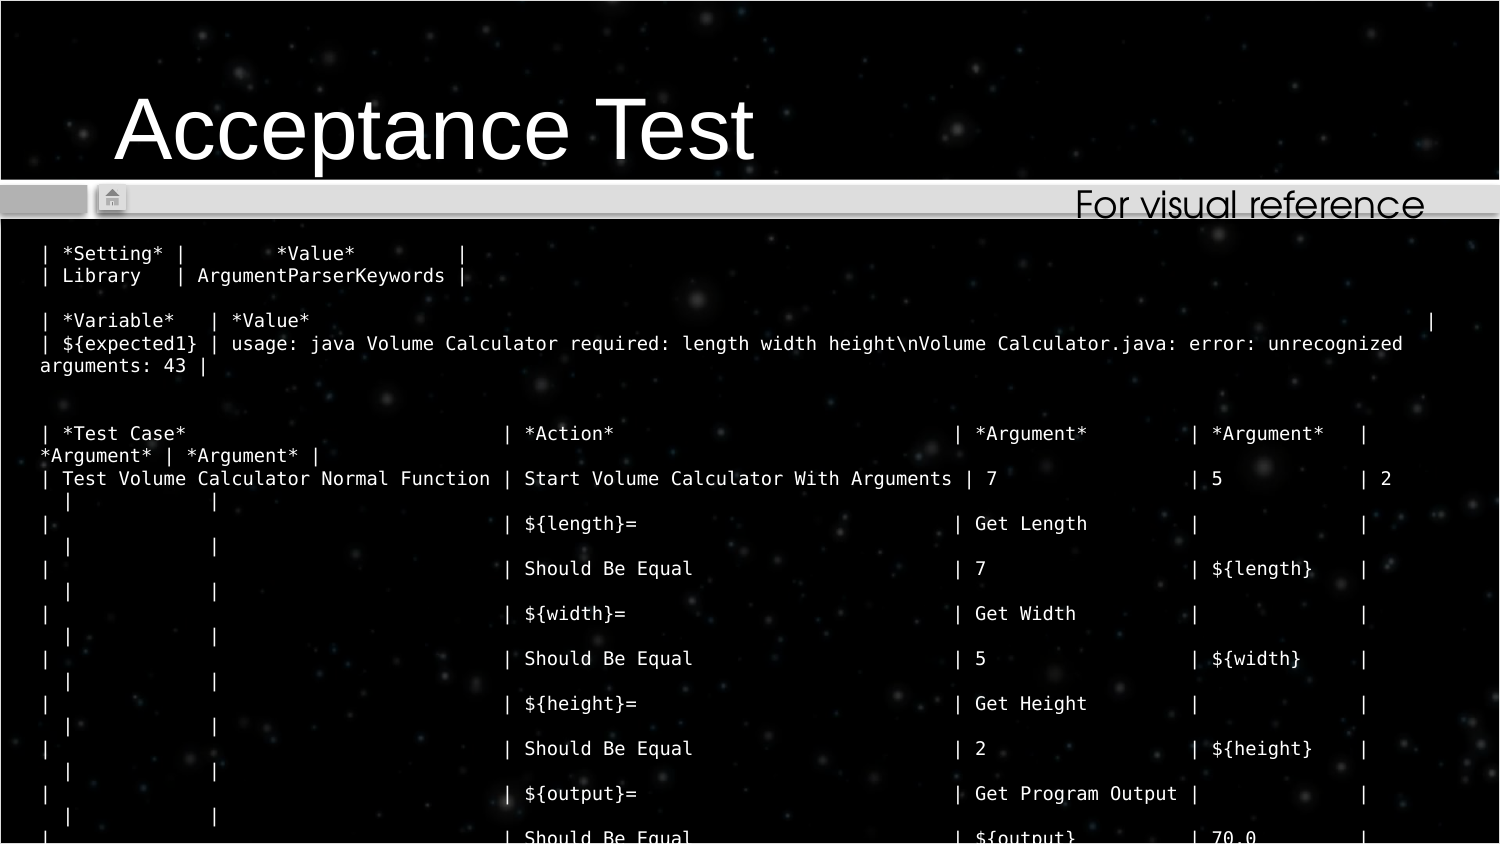

# Acceptance Test
For visual reference

| *Setting* |        *Value*         |
| Library   | ArgumentParserKeywords |

| *Variable*   | *Value*                                                                                                   |
| ${expected1} | usage: java Volume Calculator required: length width height\nVolume Calculator.java: error: unrecognized arguments: 43 |

| *Test Case*                            | *Action*                              | *Argument*         | *Argument*   | *Argument* | *Argument* |
| Test Volume Calculator Normal Function | Start Volume Calculator With Arguments | 7                 | 5            | 2          |            |
|                                        | ${length}=                            | Get Length         |              |            |            |
|                                        | Should Be Equal                       | 7                  | ${length}    |            |            |
|                                        | ${width}=                             | Get Width          |              |            |            |
|                                        | Should Be Equal                       | 5                  | ${width}     |            |            |
|                                        | ${height}=                            | Get Height         |              |            |            |
|                                        | Should Be Equal                       | 2                  | ${height}    |            |            |
|                                        | ${output}=                            | Get Program Output |              |            |            |
|                                        | Should Be Equal                       | ${output}          | 70.0         |            |            |
| Test Unrecognized Argument             | Start Volume Calculator With Arguments | 7                 | 5            | 2          | 43         |
|                                        | ${output}=                            | Get Program Output |              |            |            |
|                                        | Should Be Equal                       | ${output}          | ${expected1} |            |            |
| Test Absurd Program Normal Function    | Start Absurd Program With Arguments   | dog                | 2            | true       | 3.5        |
|                                        | ${pet}=                               | Get Pet            |              |            |            |
|                                        | Should Be Equal                       | dog                | ${pet}       |            |            |
|                                        | ${number}=                            | Get Number         |              |            |            |
|                                        | Should Be Equal                       | 2                  | ${number}    |            |            |
|                                        | ${rainy}=                             | Get Rainy          |              |            |            |
|                                        | Should Be Equal                       | true               | ${rainy}     |            |            |
|                                        | ${bathrooms}=                         | Get Bathrooms      |              |            |            |
|                                        | Should Be Equal                       | 3.5                | ${bathrooms} |            |            |

| *Variable*   | *Value*                                                                                                   |
| ${expected2} | usage: java Volume Calculator required: length width height\nCalculate the volume of a box.\npositional arguments:\n[length] (float) the length of the box (float)\n[width] (float) the width of the box (float)\n[height] (float) the height of the box (float)\nnamed arguments:\n[--help] [-h] (boolean) usage information (optional) |

| *Test Case*        | *Action*                     | *Argument*         | *Argument*  |
| Test Usage Message | Start Program With Arguments | -h                 |             |
|                    | ${output}=                   | Get Program Output |             |
|                    | Should Be Equal              | ${expected2}       | ${output}   |

| *Variable*  | *Value*                                                                                                                       |
| ${expected3} | usage: java Volume Calculator required: length width height\nVolume Calculator.java: error: argument width: invalid float value: something |

| *Test Case*                     | *Action*                     | *Argument*         | *Argument*  | *Argument*  |
| Test Incorrect Datatype Message | Start Program With Arguments | 7                  | something   | 2           |
|                                 | ${output}=                   | Get Program Output |             |             |
|                                 | Should Be Equal              | ${output}          | ${expected3} |            |

| *Test Case*                  | *Action*                              | *Argument*         | *Argument*   | *Argument* | *Argument* | *Argument* | *Argument* | *Argument* |
| Test Named Argument Defaults | Start Volume Calculator With Arguments | 7                 | 3            | 2          |            |            |            |            |
|                              | ${length}=                            | Get Length         |              |            |            |            |            |            |
|                              | Should Be Equal                       | 7                  | ${length}    |            |            |            |            |            |
|                              | ${width}=                             | Get Width          |              |            |            |            |            |            |
|                              | Should Be Equal                       | 3                  | ${width}     |            |            |            |            |            |
|                              | ${height}=                            | Get Height         |              |            |            |            |            |            |
|                              | Should Be Equal                       | 2                  | ${height}    |            |            |            |            |            |
|                              | ${type}=                              | Get Type           |              |            |            |            |            |            |
|                              | Should Be Equal                       | box                | ${type}      |            |            |            |            |            |
|                              | ${digits}=                            | Get Digits         |              |            |            |            |            |            |
|                              | Should Be Equal                       | 4                  | ${digits}    |            |            |            |            |            |
| Test Named Argument Single   | Start Volume Calculator With Arguments | 7                 | 3            | 2          | --type     | ellipsoid  |            |            |
|                              | ${length}=                            | Get Length         |              |            |            |            |            |            |
|                              | Should Be Equal                       | 7                  | ${length}    |            |            |            |            |            |
|                              | ${width}=                             | Get Width          |              |            |            |            |            |            |
|                              | Should Be Equal                       | 3                  | ${width}     |            |            |            |            |            |
|                              | ${height}=                            | Get Height         |              |            |            |            |            |            |
|                              | Should Be Equal                       | 2                  | ${height}    |            |            |            |            |            |
|                              | ${type}=                              | Get Type           |              |            |            |            |            |            |
|                              | Should Be Equal                       | ellipsoid          | ${type}      |            |            |            |            |            |
|                              | ${digits}=                            | Get Digits         |              |            |            |            |            |            |
|                              | Should Be Equal                       | 4                  | ${digits}    |            |            |            |            |            |
| Test Named Argument Multiple | Start Volume Calculator With Arguments | 7                 | 3            | 2          | --type     | ellipsoid  | --digits   | 1          |
|                              | ${length}=                            | Get Length         |              |            |            |            |            |            |
|                              | Should Be Equal                       | 7                  | ${length}    |            |            |            |            |            |
|                              | ${width}=                             | Get Width          |              |            |            |            |            |            |
|                              | Should Be Equal                       | 3                  | ${width}     |            |            |            |            |            |
|                              | ${height}=                            | Get Height         |              |            |            |            |            |            |
|                              | Should Be Equal                       | 2                  | ${height}    |            |            |            |            |            |
|                              | ${type}=                              | Get Type           |              |            |            |            |            |            |
|                              | Should Be Equal                       | ellipsoid          | ${type}      |            |            |            |            |            |
|                              | ${digits}=                            | Get Digits         |              |            |            |            |            |            |
|                              | Should Be Equal                       | 1                  | ${digits}    |            |            |            |            |            |

| *Test Case*                  | *Action*                              | *Argument*         | *Argument*   | *Argument* | *Argument* | *Argument* | *Argument* | *Argument* |
| Test Named Argument Anywhere | Start Volume Calculator With Arguments | --type            | ellipsoid    | 7          | 3          | --digits   | 1          | 2          |
|                              | ${length}=                            | Get Length         |              |            |            |            |            |            |
|                              | Should Be Equal                       | 7                  | ${length}    |            |            |            |            |            |
|                              | ${width}=                             | Get Width          |              |            |            |            |            |            |
|                              | Should Be Equal                       | 3                  | ${width}     |            |            |            |            |            |
|                              | ${height}=                            | Get Height         |              |            |            |            |            |            |
|                              | Should Be Equal                       | 2                  | ${height}    |            |            |            |            |            |
|                              | ${type}=                              | Get Type           |              |            |            |            |            |            |
|                              | Should Be Equal                       | ellipsoid          | ${type}      |            |            |            |            |            |
|                              | ${digits}=                            | Get Digits         |              |            |            |            |            |            |
|                              | Should Be Equal                       | 1                  | ${digits}    |            |            |            |            |            |

| *Variable*  | *Value*                                                                                                                                                                                                                                   |
| ${expected4} | usage: java Volume Calculator required: length width height\nCalculate the volume of a box.\npositional arguments:\n[length] (float) the length of the box (float)\n[width] (float) the width of the box (float)\n[height] (float) the height of the box (float)\nnamed arguments:\n[--help] [-h] (boolean) usage information (optional) |

| *Test Case*        | *Action*                     | *Argument*         | *Argument*  | *Argument*  | *Argument*  |
| Test Help Flag     | Start Program With Arguments | 7                  | --help      | 3           | 2           |
|                    | ${output}=                   | Get Program Output |             |             |             |
|                    | Should Be Equal              | ${expected4}        | ${output}   |             |             |

| *Test Case*                  | *Action*                              | *Argument*         | *Argument*   | *Argument* | *Argument* | *Argument* | *Argument* | *Argument* |
| Test Short Form Arguments    | Start Volume Calculator With Arguments | -t                | ellipsoid    | 7          | 3          | -d         | 1          | 2          |
|                              | ${length}=                            | Get Length         |              |            |            |            |            |            |
|                              | Should Be Equal                       | 7                  | ${length}    |            |            |            |            |            |
|                              | ${width}=                             | Get Width          |              |            |            |            |            |            |
|                              | Should Be Equal                       | 3                  | ${width}     |            |            |            |            |            |
|                              | ${height}=                            | Get Height         |              |            |            |            |            |            |
|                              | Should Be Equal                       | 2                  | ${height}    |            |            |            |            |            |
|                              | ${type}=                              | Get Type           |              |            |            |            |            |            |
|                              | Should Be Equal                       | ellipsoid          | ${type}      |            |            |            |            |            |
|                              | ${digits}=                            | Get Digits         |              |            |            |            |            |            |
|                              | Should Be Equal                       | 1                  | ${digits}    |            |            |            |            |            |